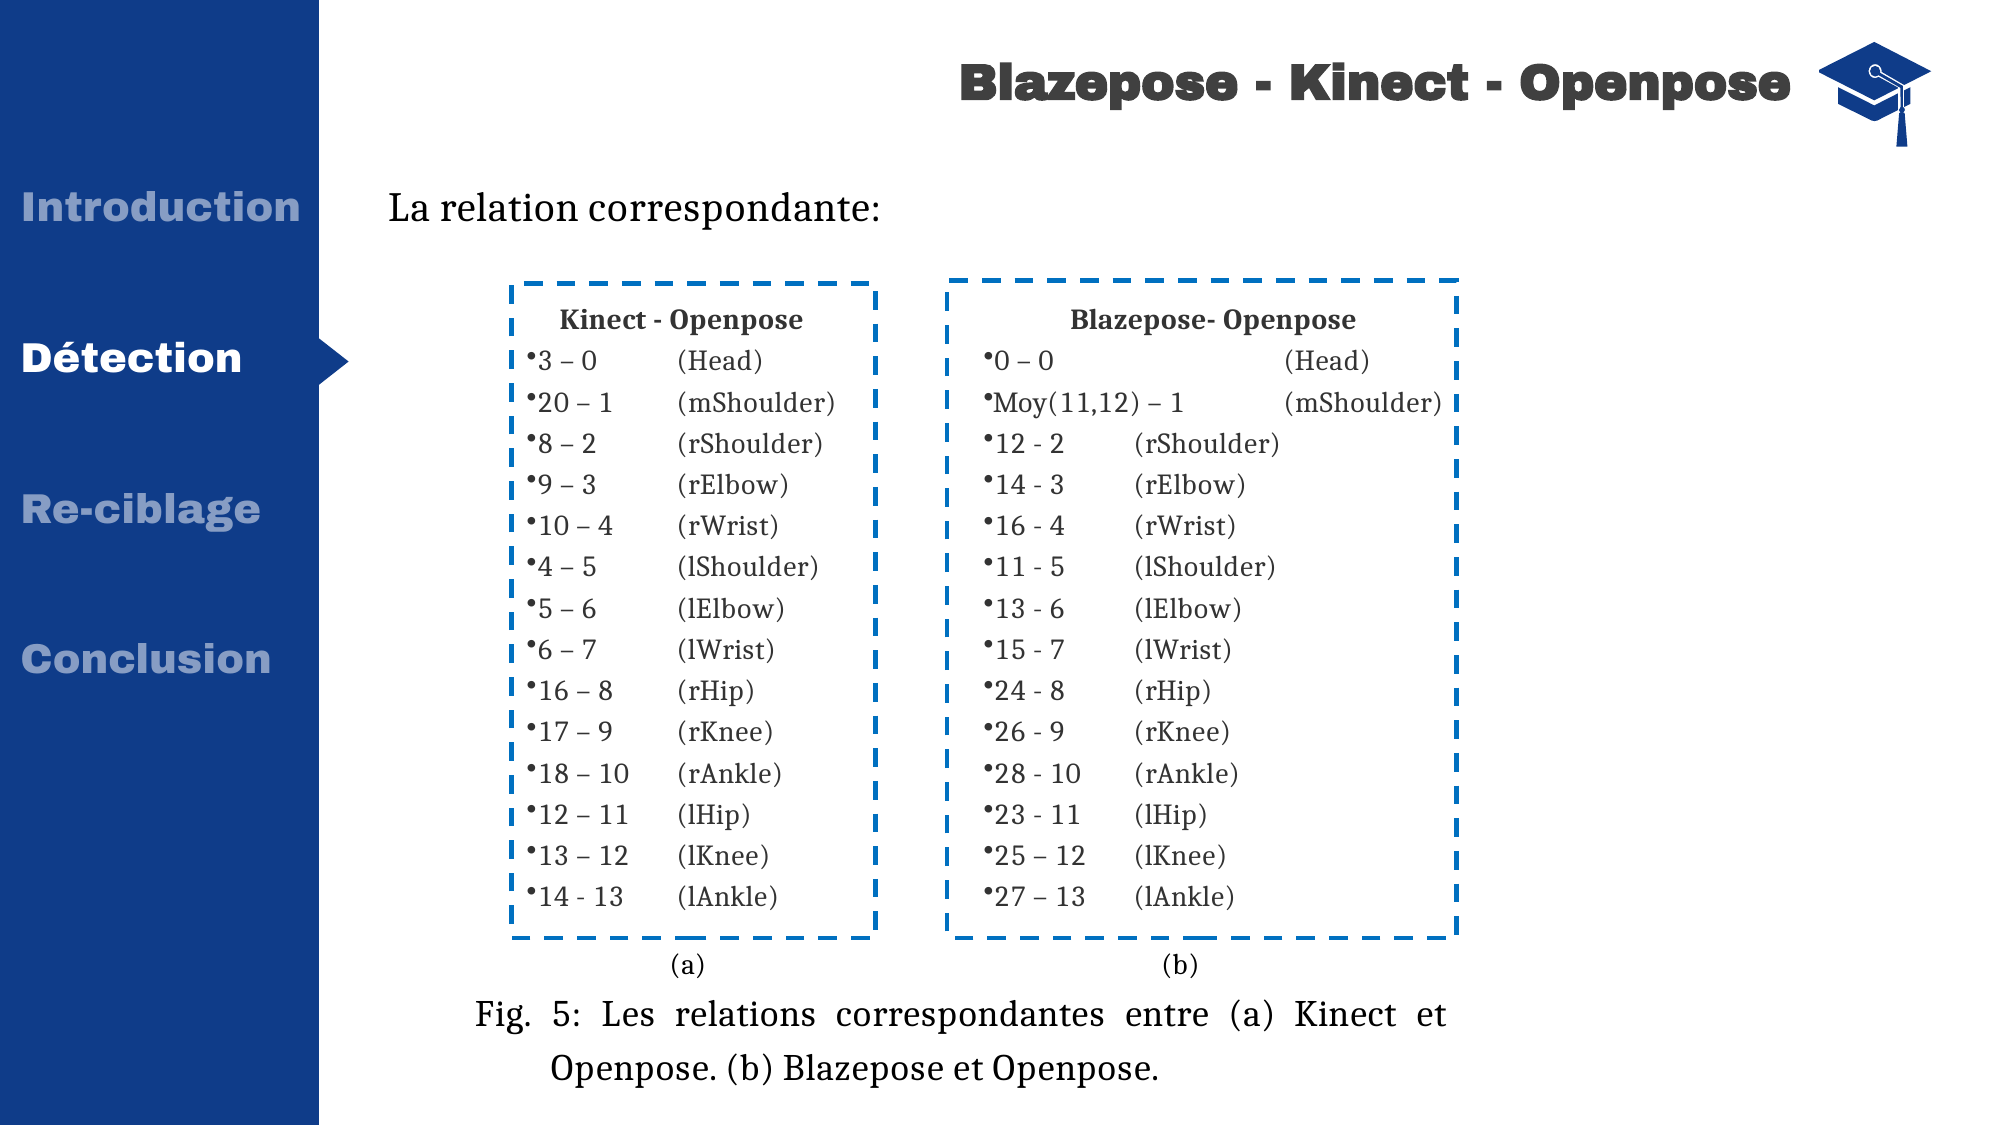

Blazepose - Kinect - Openpose

Introduction
La relation correspondante:

Kinect - Openpose
3 – 0	(Head)
20 – 1	(mShoulder)
8 – 2	(rShoulder)
9 – 3	(rElbow)
10 – 4	(rWrist)
4 – 5	(lShoulder)
5 – 6	(lElbow)
6 – 7	(lWrist)
16 – 8	(rHip)
17 – 9	(rKnee)
18 – 10	(rAnkle)
12 – 11	(lHip)
13 – 12	(lKnee)
14 - 13 	(lAnkle)

Blazepose- Openpose
0 – 0		(Head)
Moy(11,12) – 1	(mShoulder)
12 - 2	(rShoulder)
14 - 3 	(rElbow)
16 - 4 	(rWrist)
11 - 5 	(lShoulder)
13 - 6 	(lElbow)
15 - 7 	(lWrist)
24 - 8 	(rHip)
26 - 9 	(rKnee)
28 - 10 	(rAnkle)
23 - 11 	(lHip)
25 – 12	(lKnee)
27 – 13	(lAnkle)

(a)
(b)
Détection
Re-ciblage
Conclusion
Fig. 5: Les relations correspondantes entre (a) Kinect et Openpose. (b) Blazepose et Openpose.